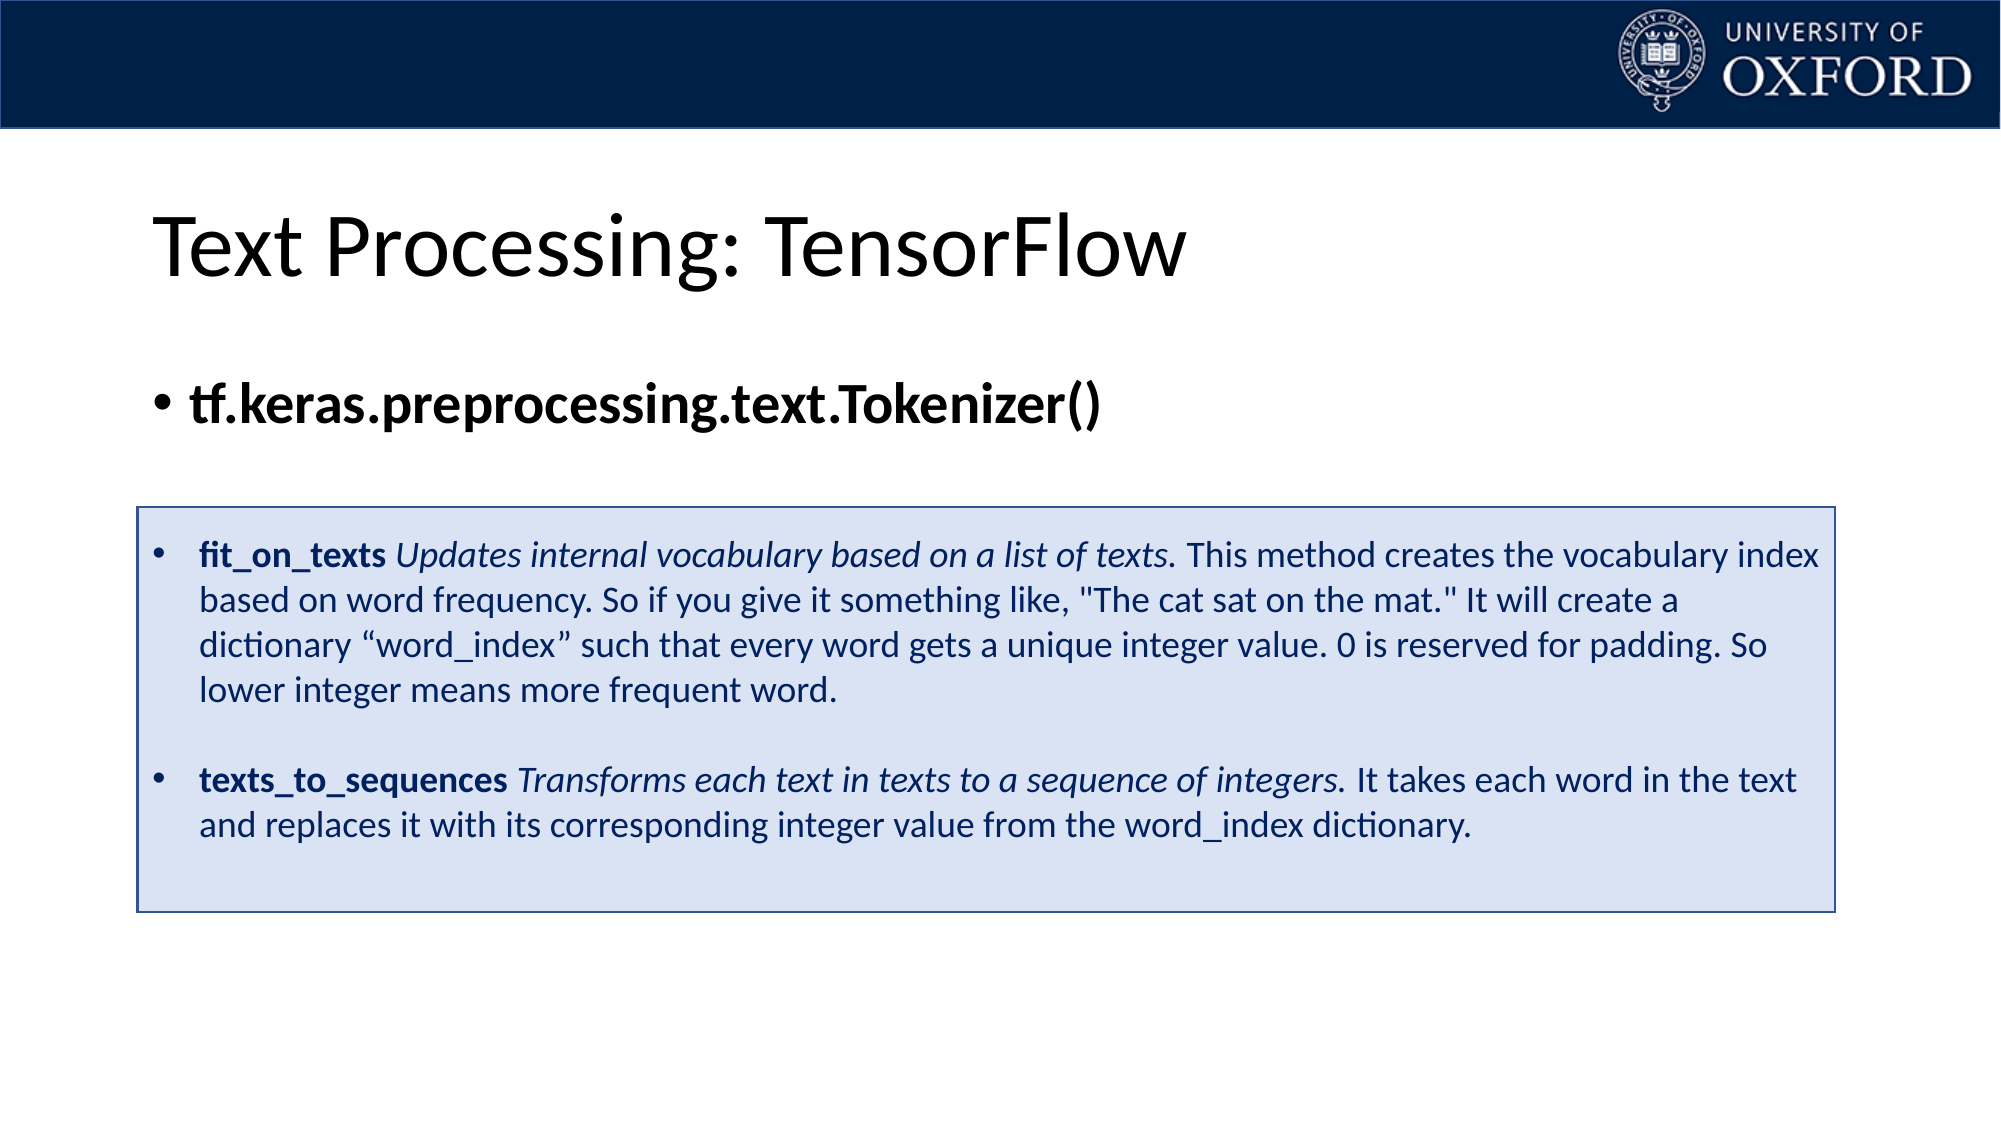

# Text Processing: TensorFlow
tf.keras.preprocessing.text.Tokenizer()
fit_on_texts Updates internal vocabulary based on a list of texts. This method creates the vocabulary index based on word frequency. So if you give it something like, "The cat sat on the mat." It will create a dictionary “word_index” such that every word gets a unique integer value. 0 is reserved for padding. So lower integer means more frequent word.

texts_to_sequences Transforms each text in texts to a sequence of integers. It takes each word in the text and replaces it with its corresponding integer value from the word_index dictionary.